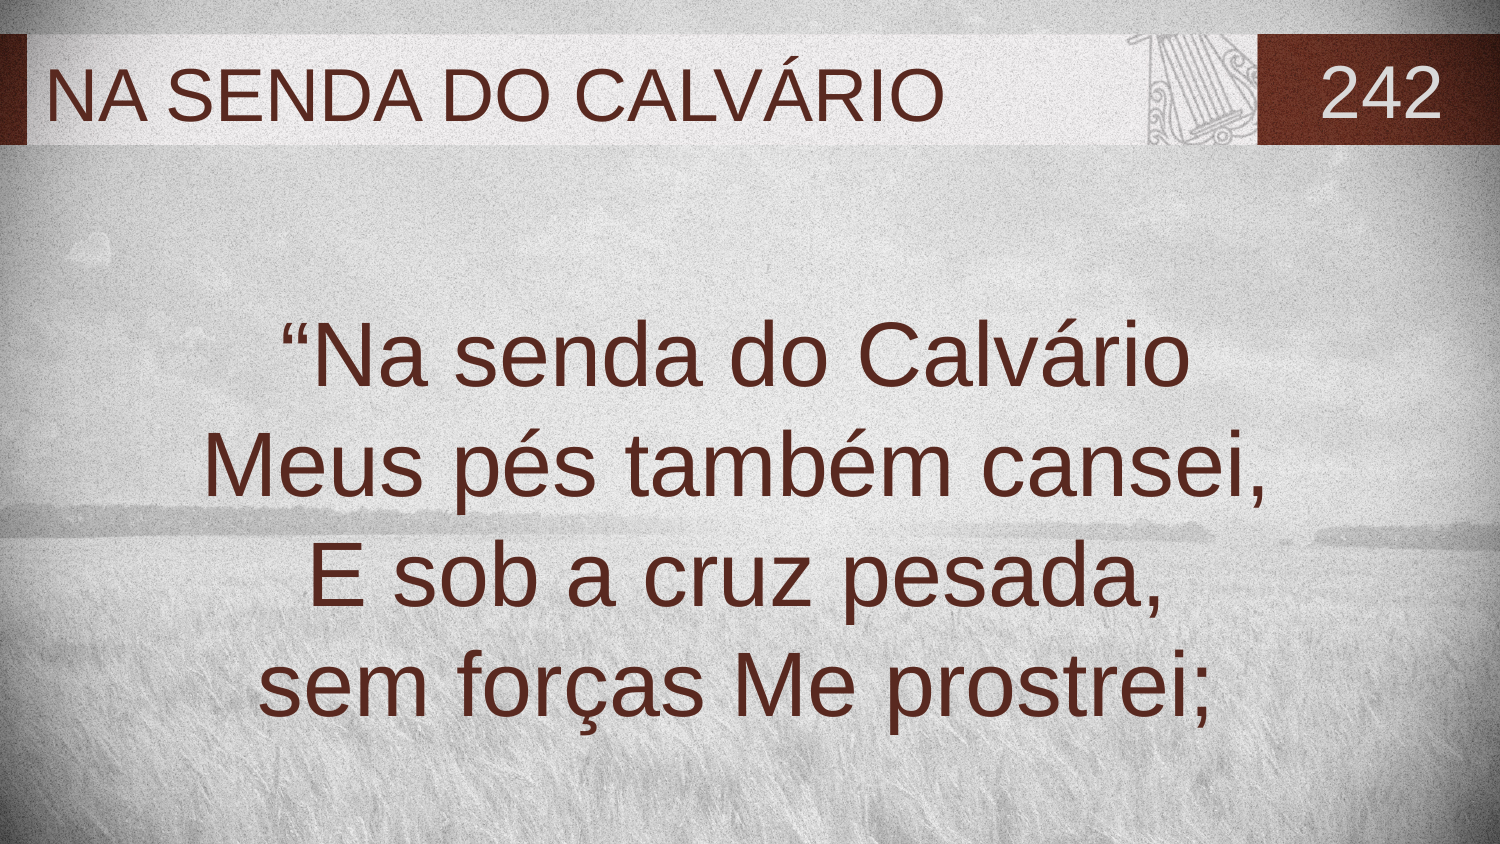

# NA SENDA DO CALVÁRIO
242
“Na senda do Calvário
Meus pés também cansei,
E sob a cruz pesada,
sem forças Me prostrei;